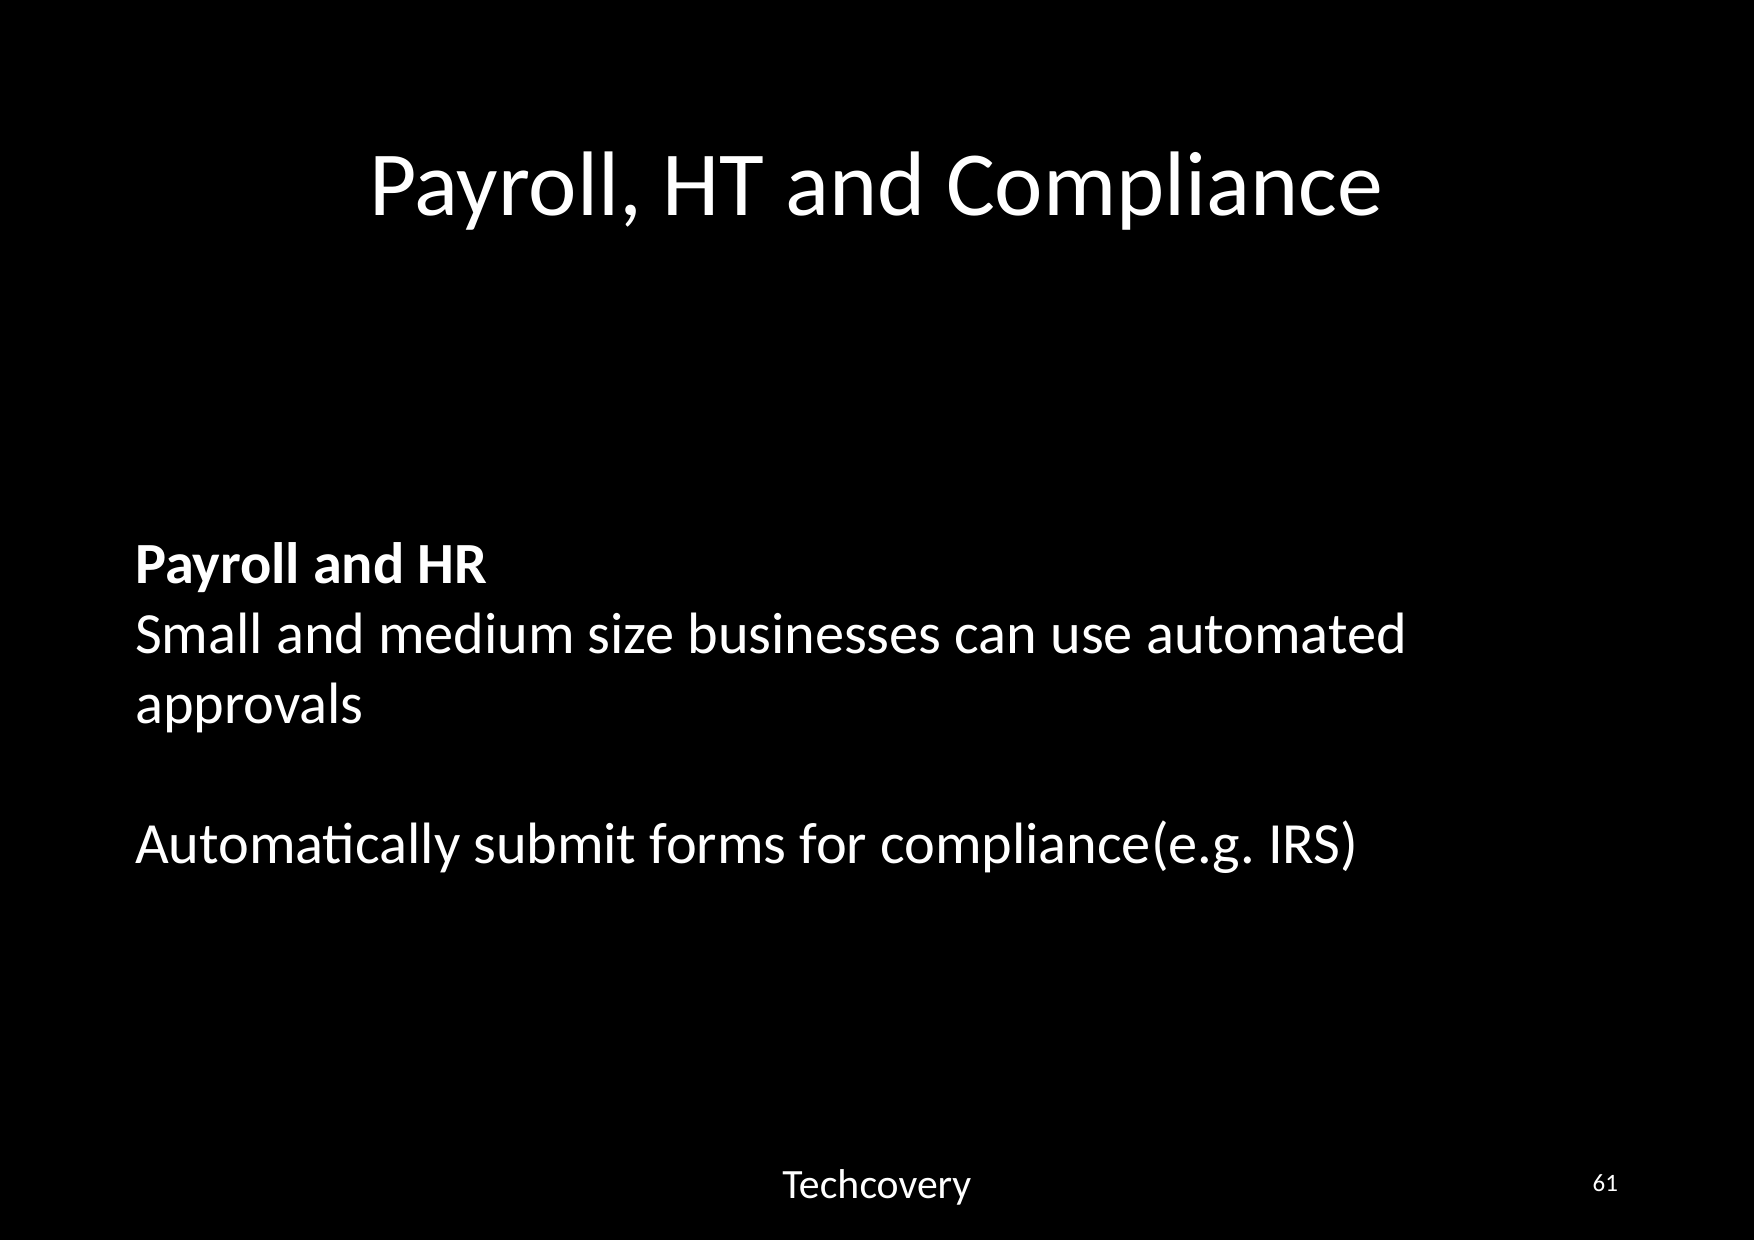

# Payroll, HT and Compliance
Payroll and HR
Small and medium size businesses can use automated approvals

Automatically submit forms for compliance(e.g. IRS)
Techcovery
61